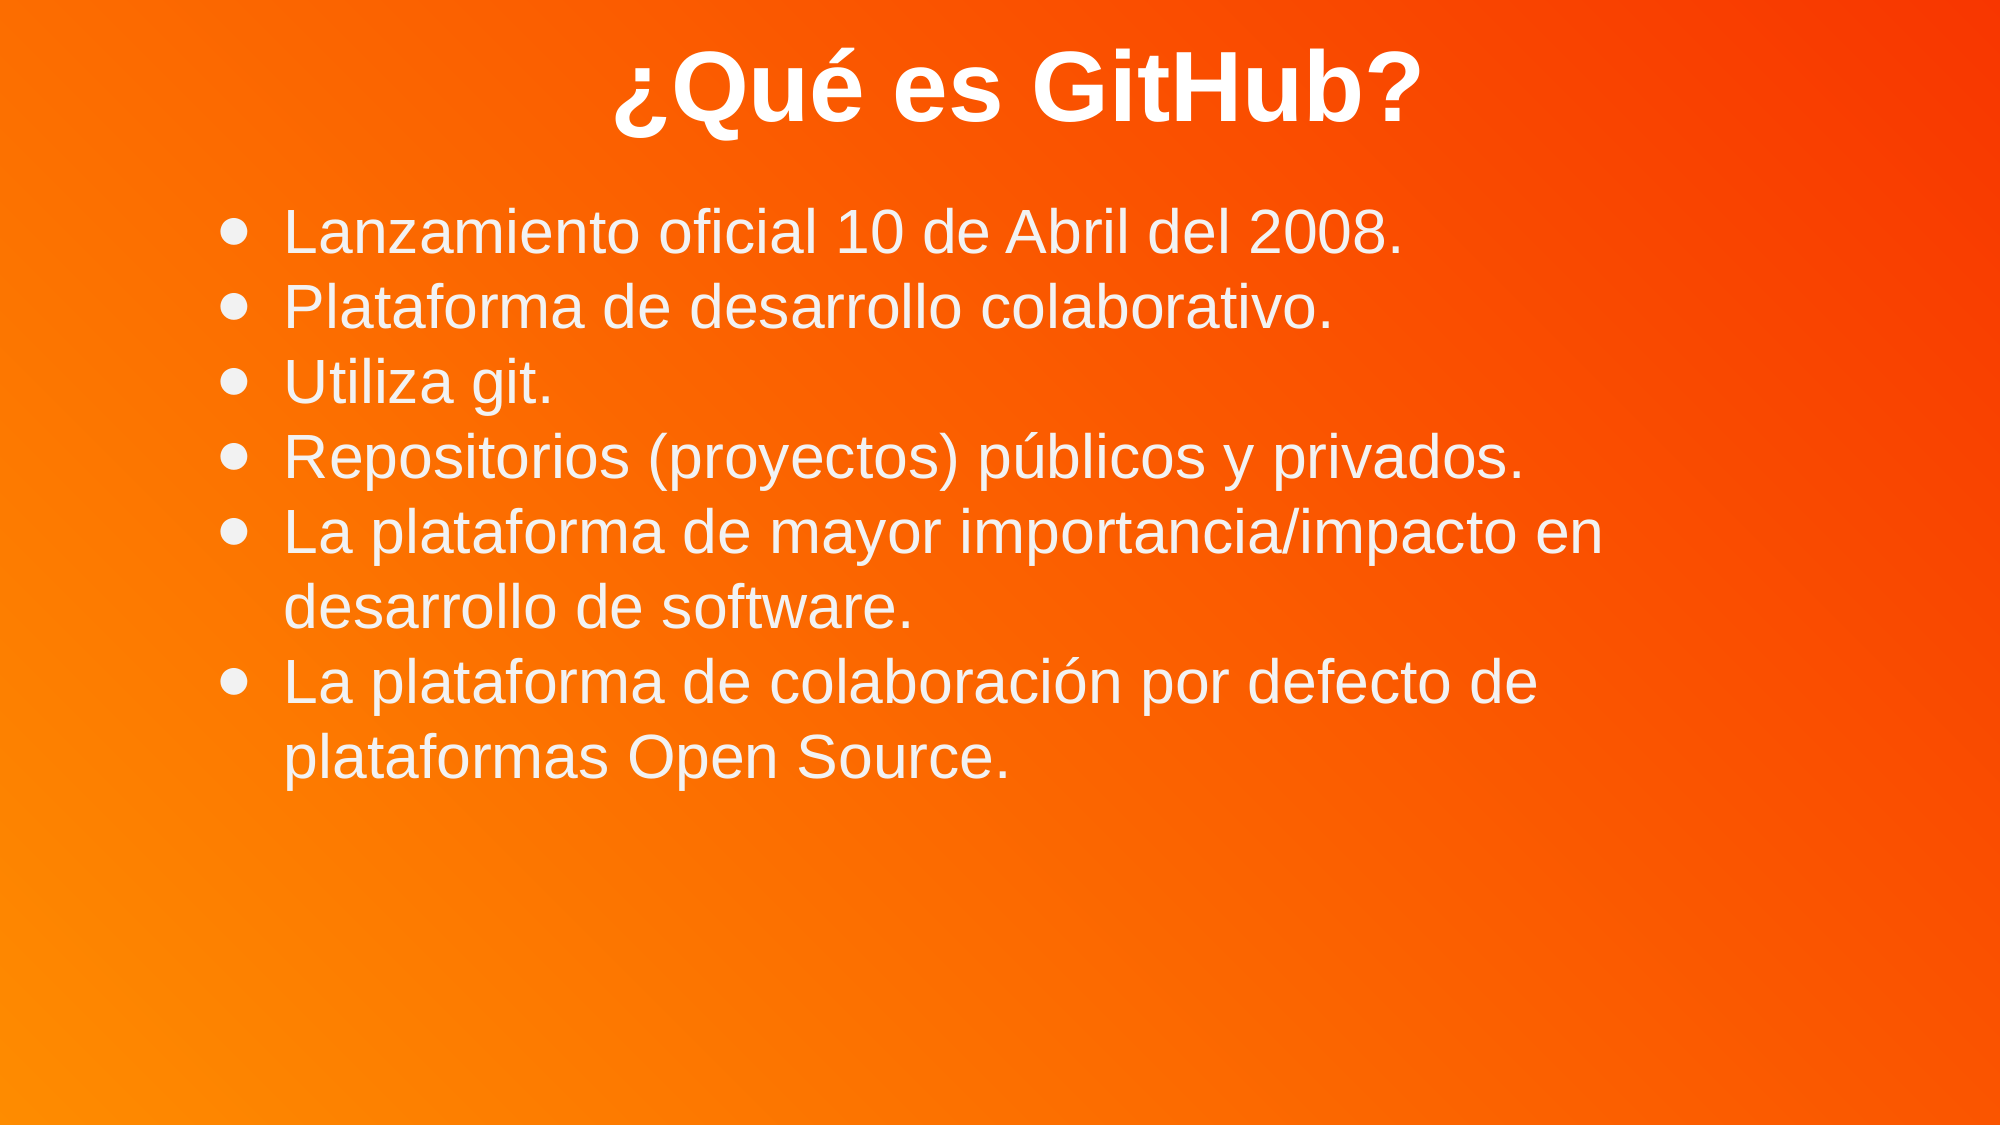

¿Qué es GitHub?
Lanzamiento oficial 10 de Abril del 2008.
Plataforma de desarrollo colaborativo.
Utiliza git.
Repositorios (proyectos) públicos y privados.
La plataforma de mayor importancia/impacto en desarrollo de software.
La plataforma de colaboración por defecto de plataformas Open Source.